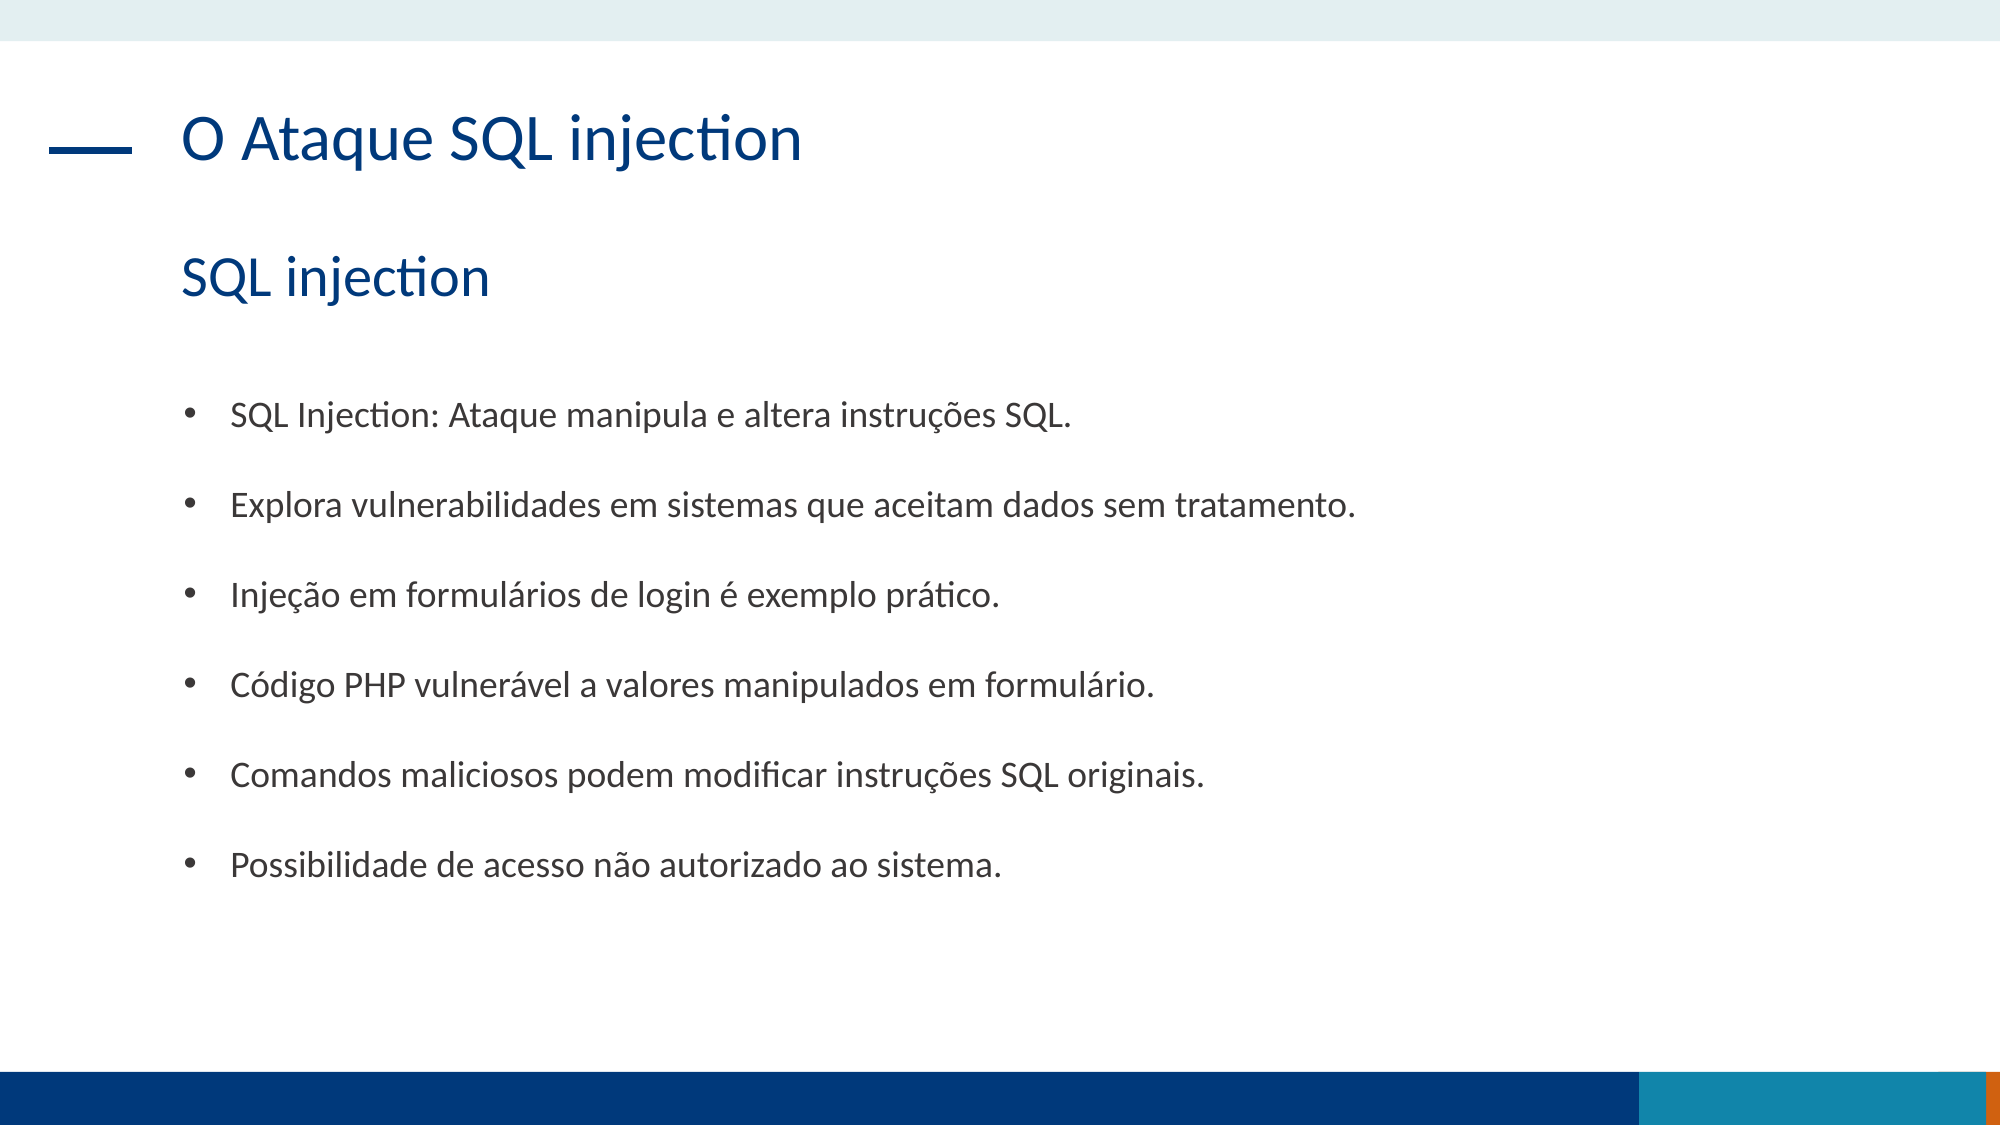

O Ataque SQL injection
SQL injection
SQL Injection: Ataque manipula e altera instruções SQL.

Explora vulnerabilidades em sistemas que aceitam dados sem tratamento.

Injeção em formulários de login é exemplo prático.

Código PHP vulnerável a valores manipulados em formulário.

Comandos maliciosos podem modificar instruções SQL originais.

Possibilidade de acesso não autorizado ao sistema.